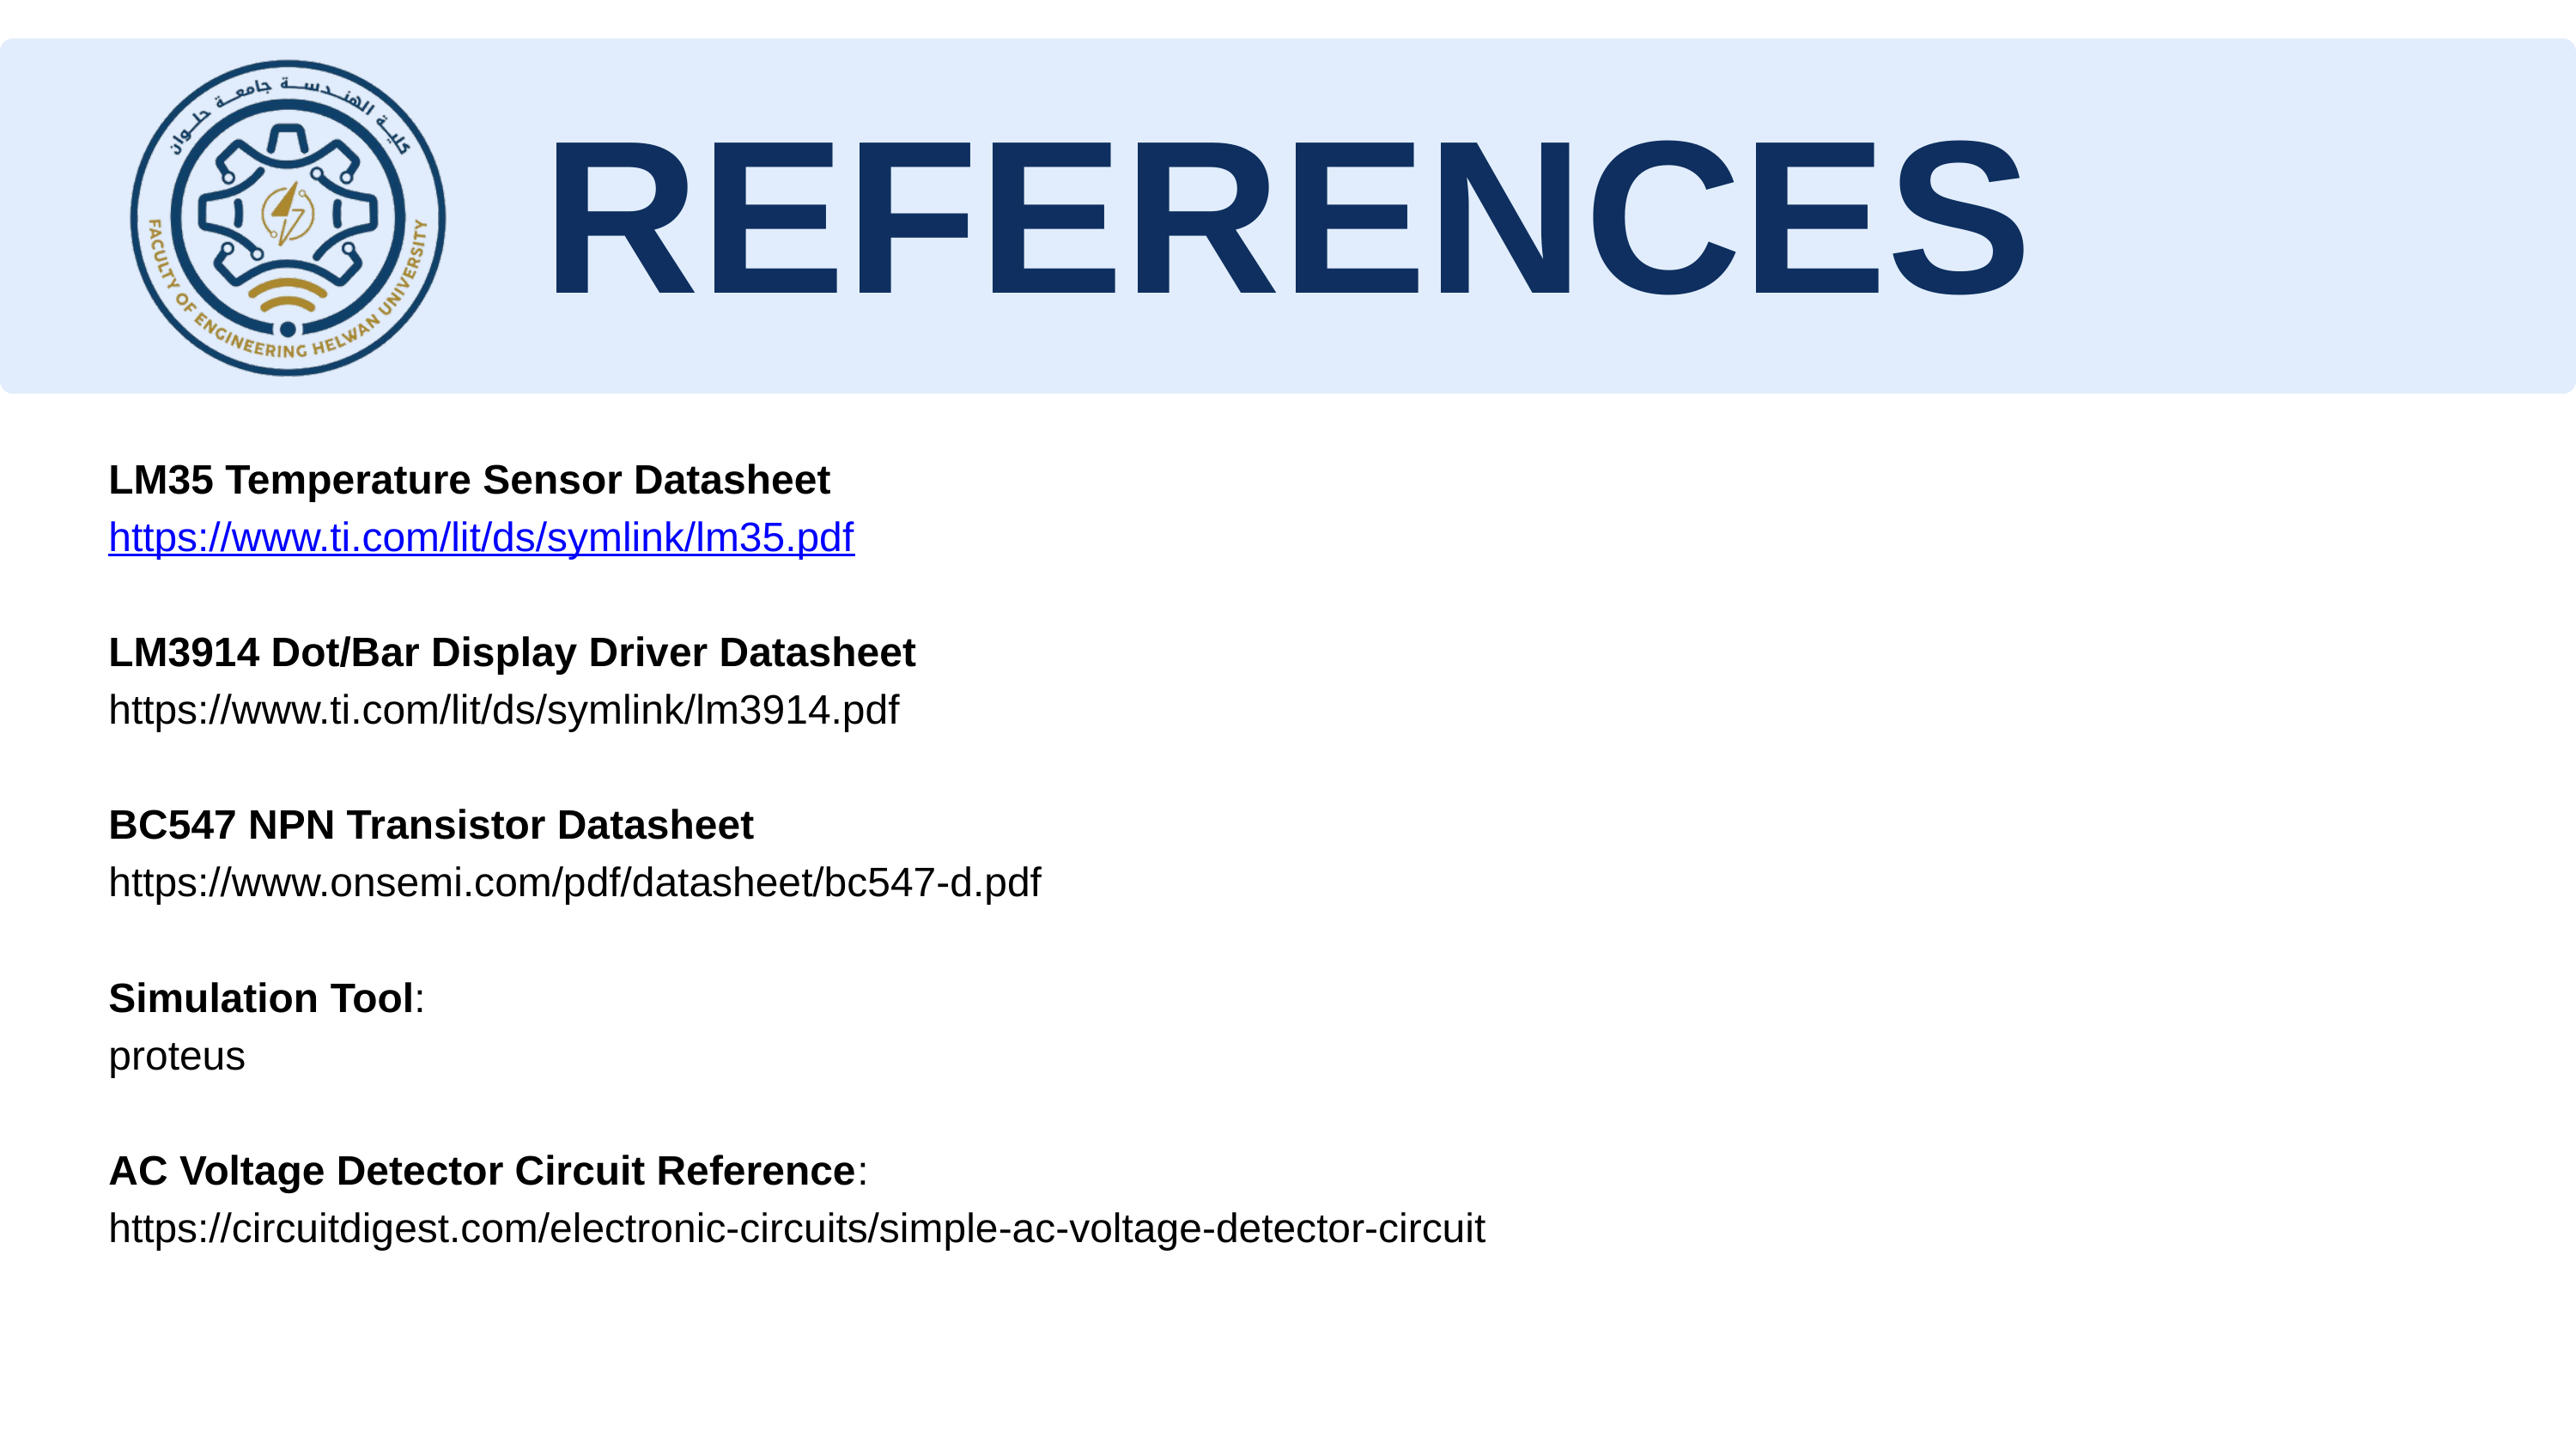

REFERENCES

LM35 Temperature Sensor Datasheet
https://www.ti.com/lit/ds/symlink/lm35.pdf

LM3914 Dot/Bar Display Driver Datasheet
https://www.ti.com/lit/ds/symlink/lm3914.pdf

BC547 NPN Transistor Datasheet
https://www.onsemi.com/pdf/datasheet/bc547-d.pdf

Simulation Tool:
proteus

AC Voltage Detector Circuit Reference:
https://circuitdigest.com/electronic-circuits/simple-ac-voltage-detector-circuit